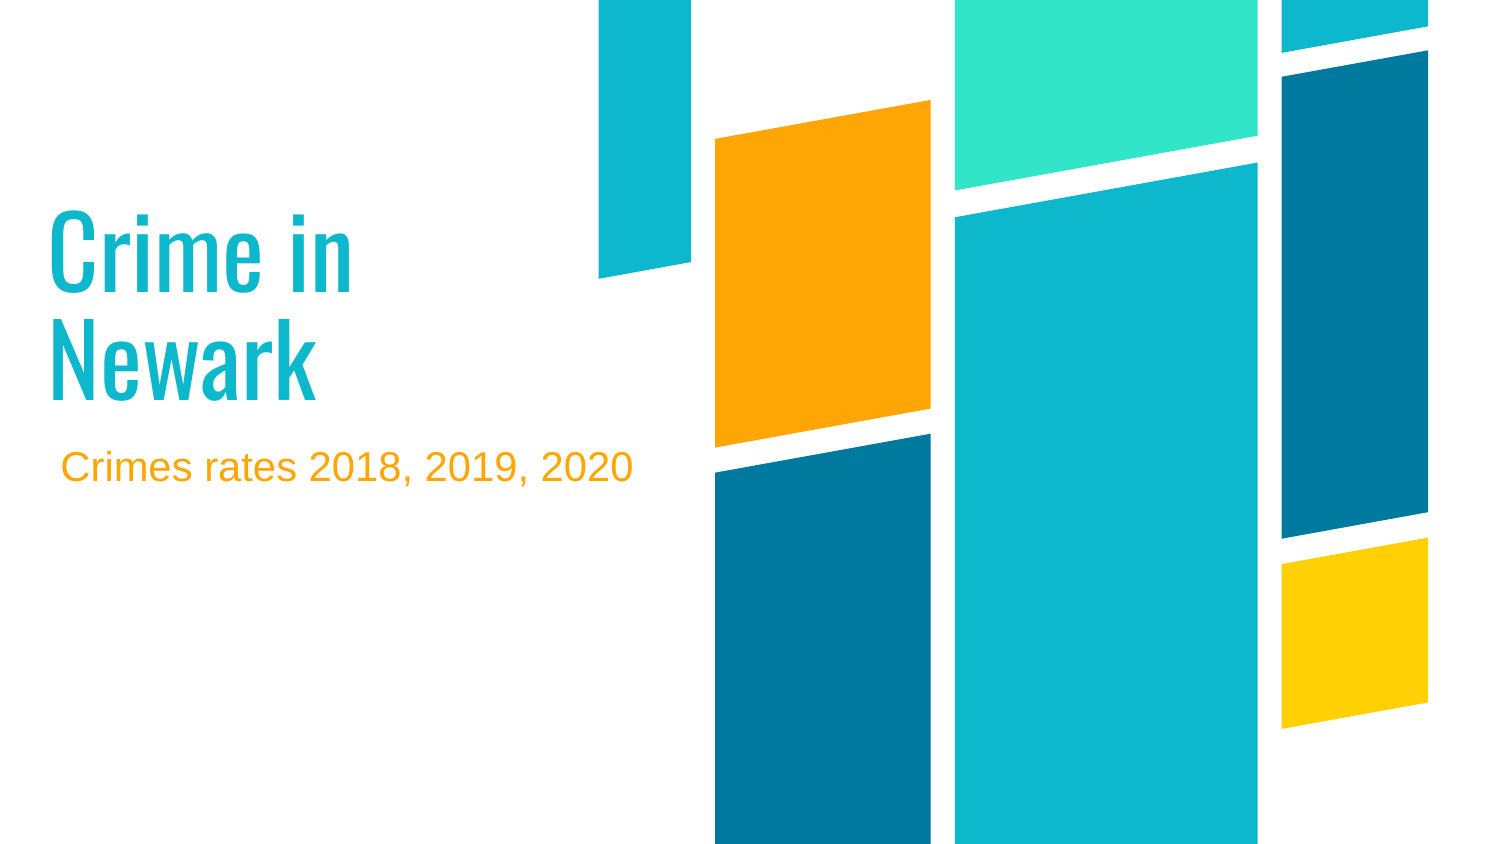

# Crime in Newark
Crimes rates 2018, 2019, 2020
18